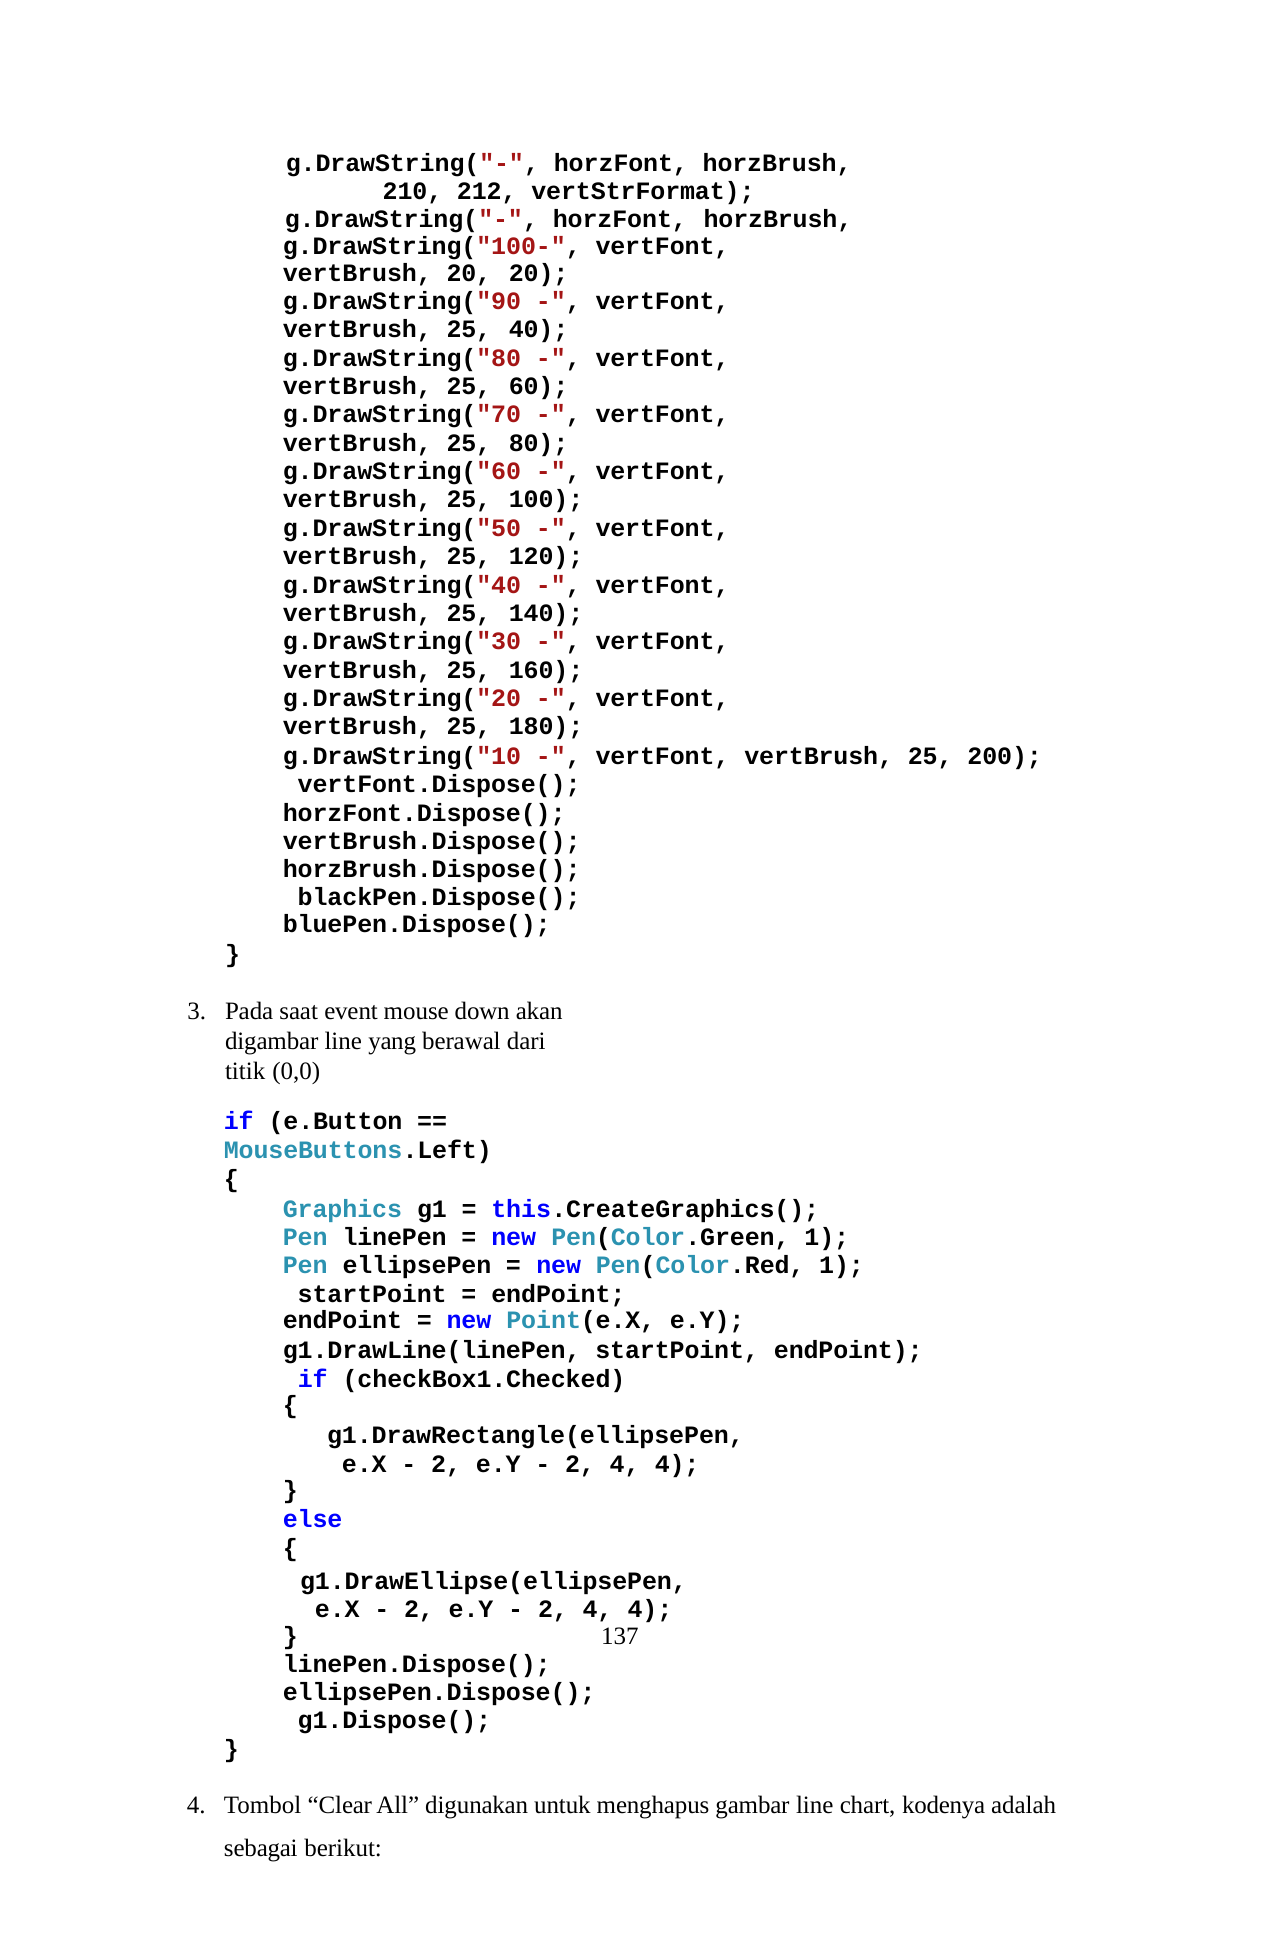

g.DrawString("-", horzFont, horzBrush,  210, 212, vertStrFormat);  g.DrawString("-", horzFont, horzBrush,
g.DrawString("100-", vertFont, vertBrush, 20, 20);
g.DrawString("90 -", vertFont, vertBrush, 25, 40);
g.DrawString("80 -", vertFont, vertBrush, 25, 60);
g.DrawString("70 -", vertFont, vertBrush, 25, 80);
g.DrawString("60 -", vertFont, vertBrush, 25, 100);
g.DrawString("50 -", vertFont, vertBrush, 25, 120);
g.DrawString("40 -", vertFont, vertBrush, 25, 140);
g.DrawString("30 -", vertFont, vertBrush, 25, 160);
g.DrawString("20 -", vertFont, vertBrush, 25, 180);
g.DrawString("10 -", vertFont, vertBrush, 25, 200);  vertFont.Dispose();
horzFont.Dispose();  vertBrush.Dispose();
horzBrush.Dispose();  blackPen.Dispose();
bluePen.Dispose();
}

Pada saat event mouse down akan digambar line yang berawal dari titik (0,0)
if (e.Button == MouseButtons.Left)
{
Graphics g1 = this.CreateGraphics();  Pen linePen = new Pen(Color.Green, 1);  Pen ellipsePen = new Pen(Color.Red, 1);  startPoint = endPoint;
endPoint = new Point(e.X, e.Y);
g1.DrawLine(linePen, startPoint, endPoint);  if (checkBox1.Checked)
{
g1.DrawRectangle(ellipsePen,  e.X - 2, e.Y - 2, 4, 4);
}
else
{
g1.DrawEllipse(ellipsePen,  e.X - 2, e.Y - 2, 4, 4);
}
linePen.Dispose();  ellipsePen.Dispose();  g1.Dispose();
}
Tombol “Clear All” digunakan untuk menghapus gambar line chart, kodenya adalah  sebagai berikut:
137